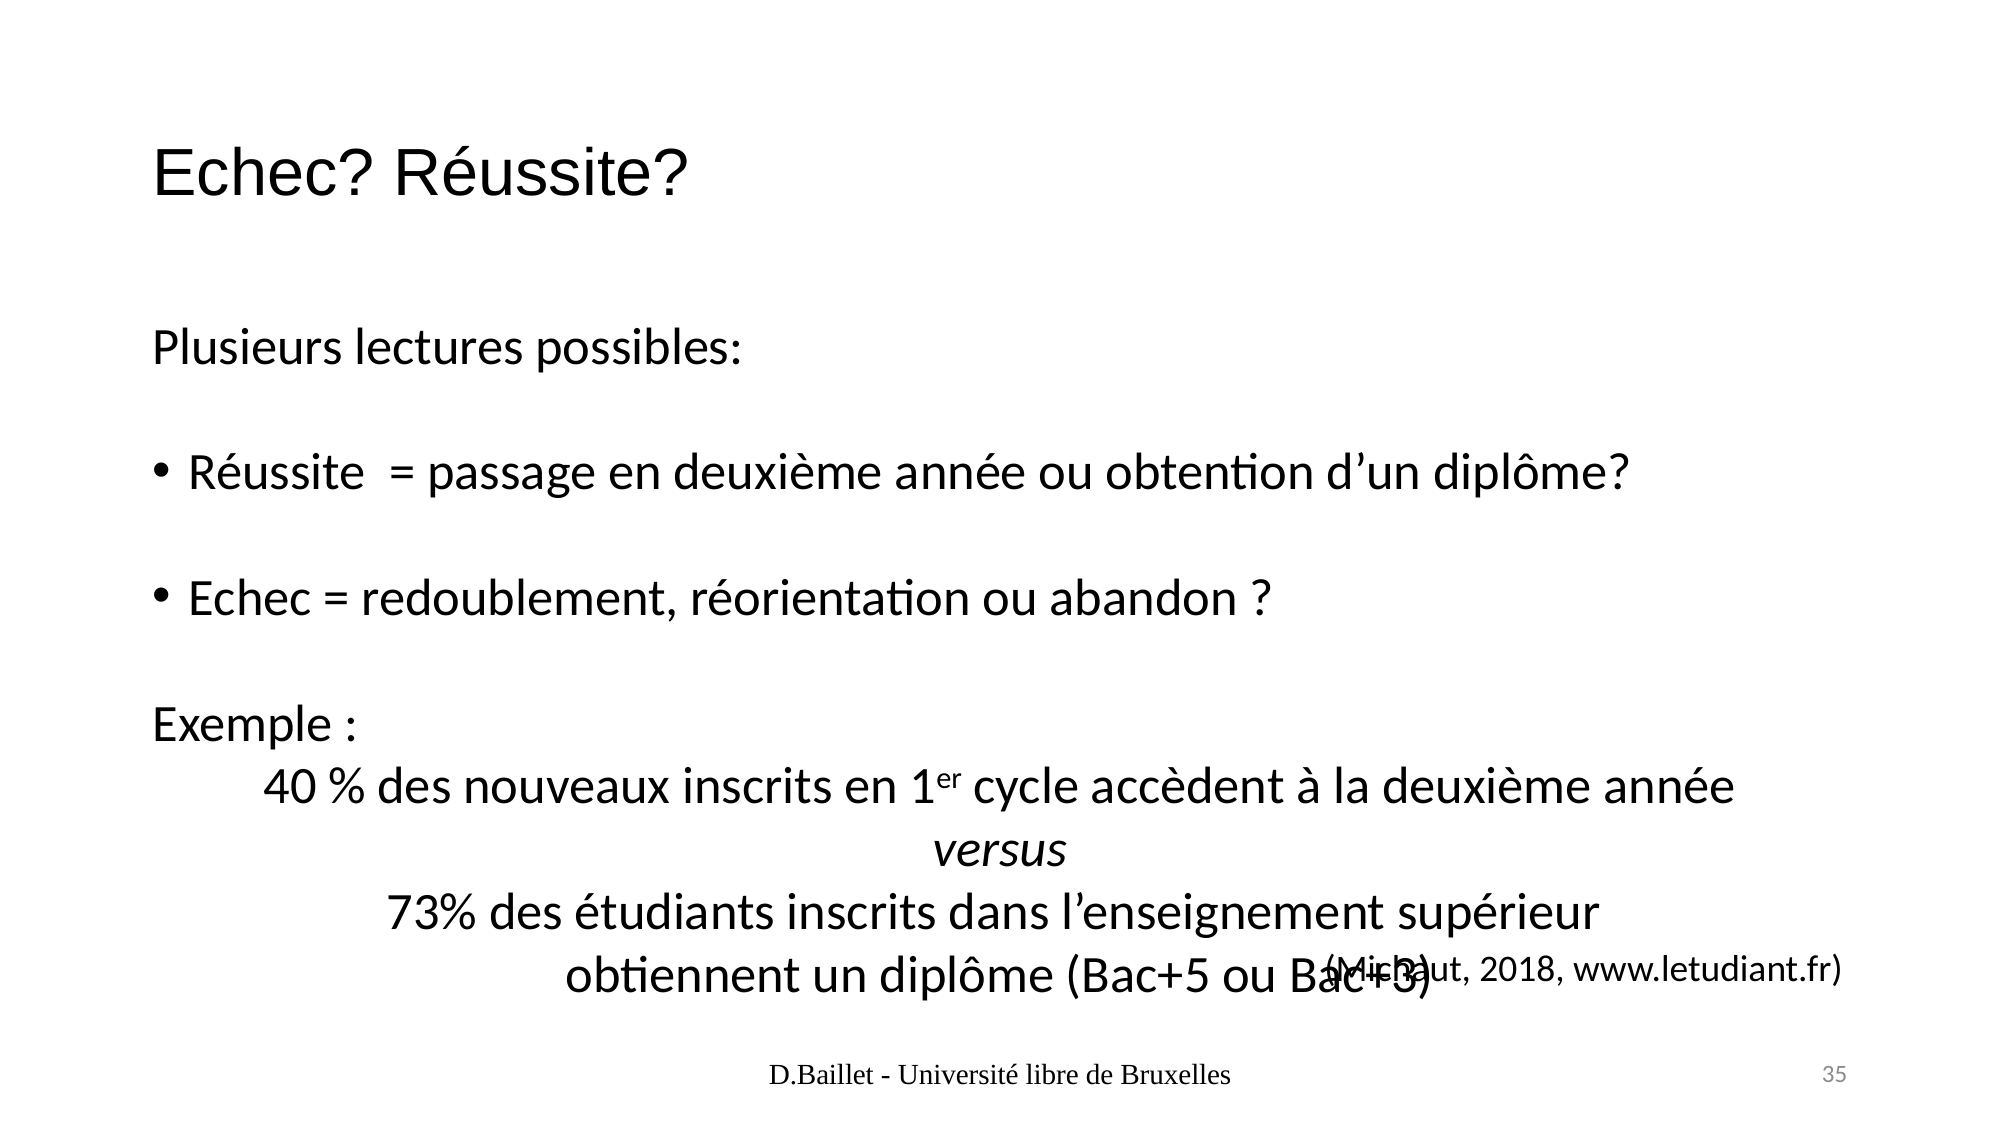

# Echec? Réussite?
Plusieurs lectures possibles:

Réussite  = passage en deuxième année ou obtention d’un diplôme?

Echec = redoublement, réorientation ou abandon ?

Exemple :
40 % des nouveaux inscrits en 1er cycle accèdent à la deuxième année
versus
73% des étudiants inscrits dans l’enseignement supérieur
obtiennent un diplôme (Bac+5 ou Bac+3)

(Michaut, 2018, www.letudiant.fr)
D.Baillet - Université libre de Bruxelles
35